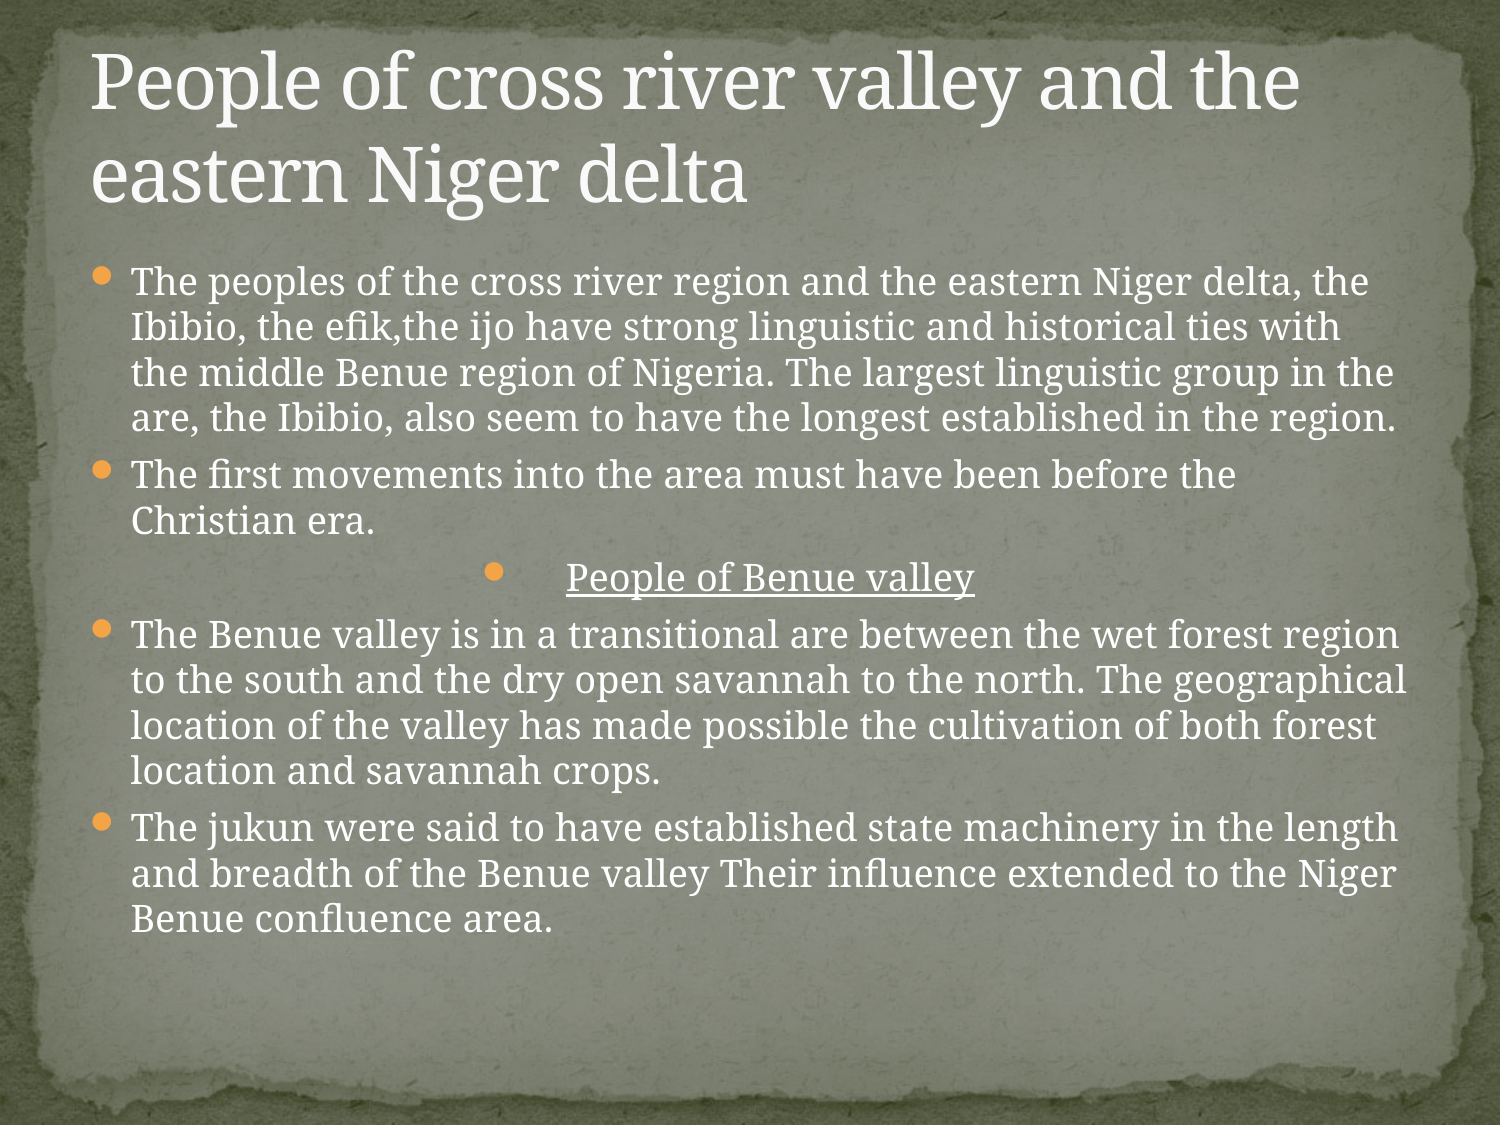

# People of cross river valley and the eastern Niger delta
The peoples of the cross river region and the eastern Niger delta, the Ibibio, the efik,the ijo have strong linguistic and historical ties with the middle Benue region of Nigeria. The largest linguistic group in the are, the Ibibio, also seem to have the longest established in the region.
The first movements into the area must have been before the Christian era.
People of Benue valley
The Benue valley is in a transitional are between the wet forest region to the south and the dry open savannah to the north. The geographical location of the valley has made possible the cultivation of both forest location and savannah crops.
The jukun were said to have established state machinery in the length and breadth of the Benue valley Their influence extended to the Niger Benue confluence area.